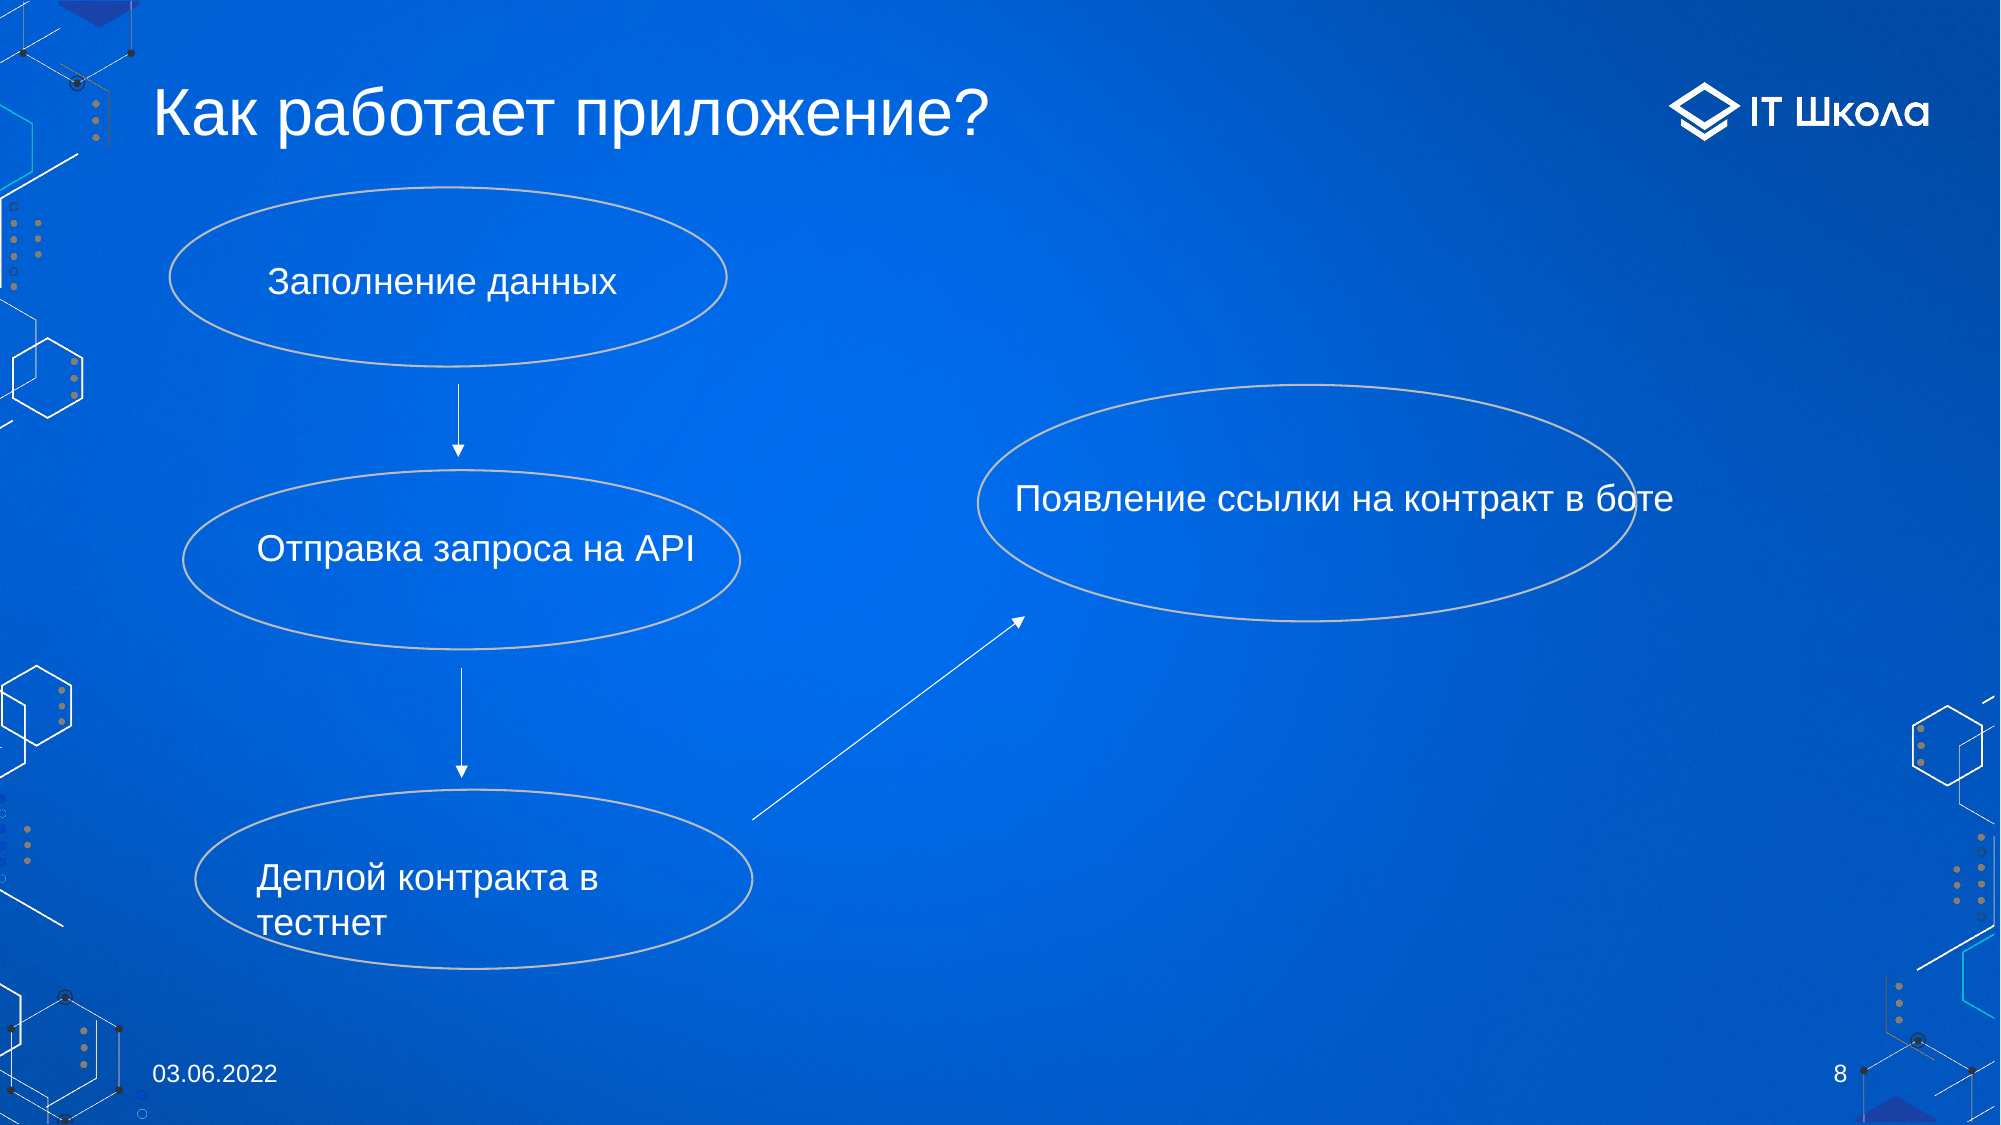

# Как работает приложение?

Заполнение данных

Появление ссылки на контракт в боте

Отправка запроса на API

Деплой контракта в тестнет
03.06.2022
8